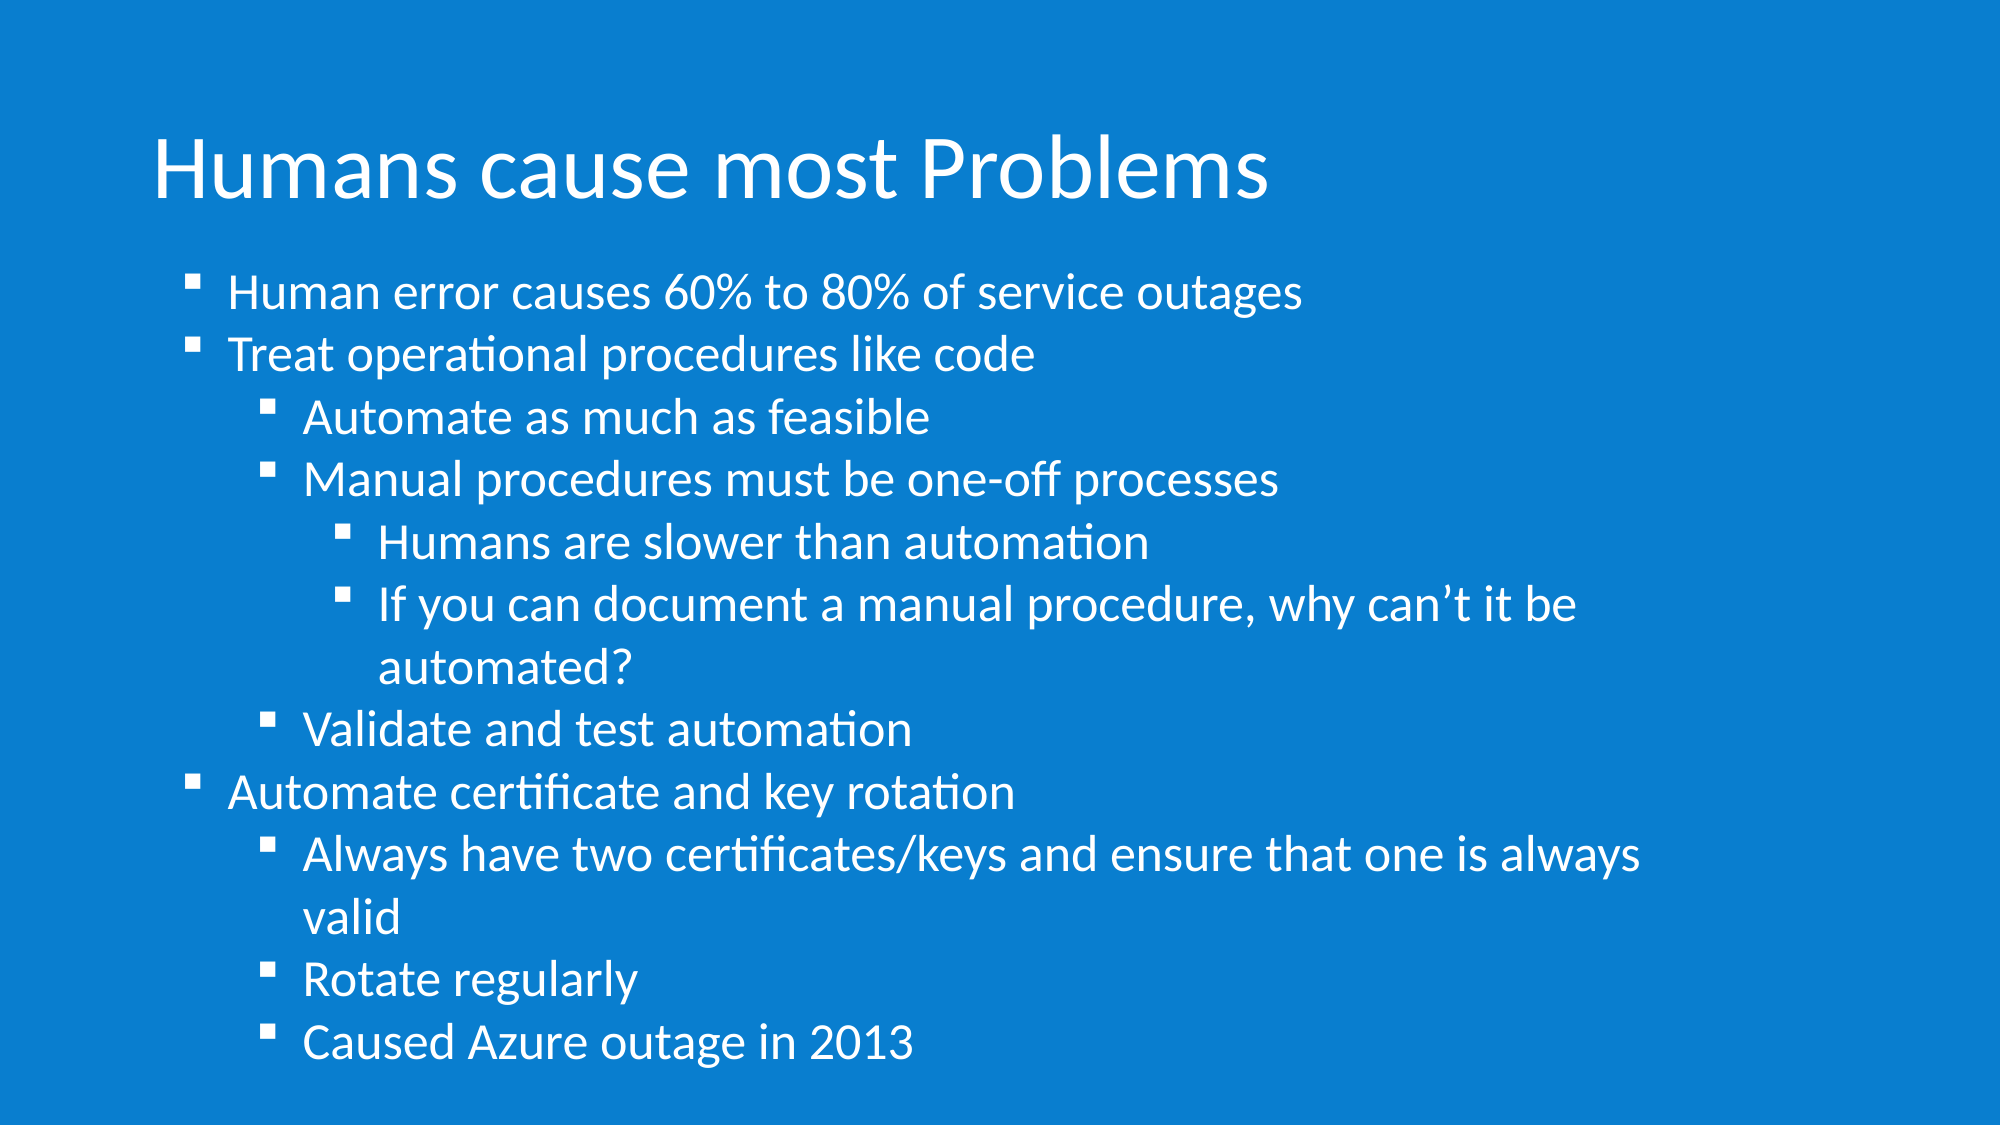

# Humans cause most Problems
Human error causes 60% to 80% of service outages
Treat operational procedures like code
Automate as much as feasible
Manual procedures must be one-off processes
Humans are slower than automation
If you can document a manual procedure, why can’t it be automated?
Validate and test automation
Automate certificate and key rotation
Always have two certificates/keys and ensure that one is always valid
Rotate regularly
Caused Azure outage in 2013